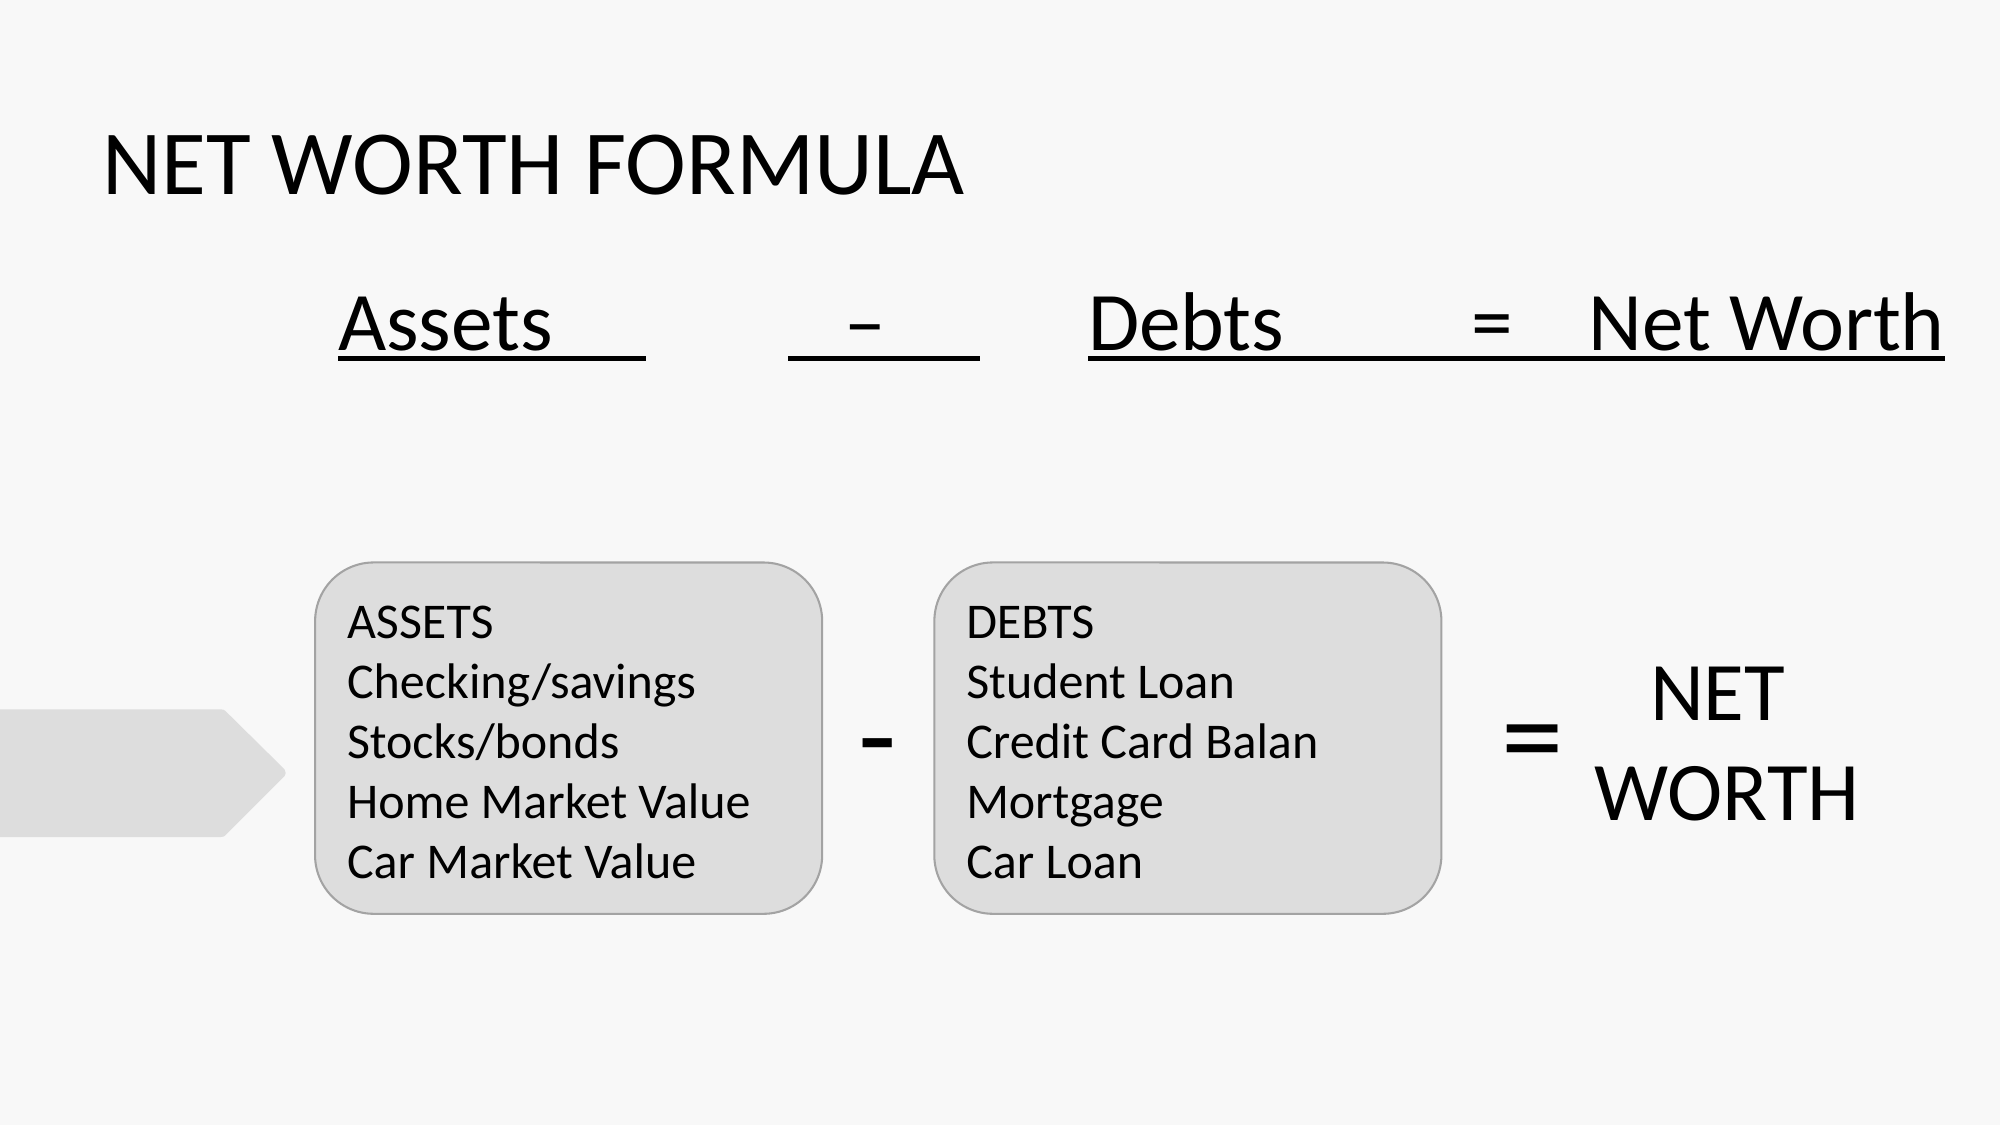

NET WORTH FORMULA
Assets     	   –     	Debts          =    Net Worth
DEBTS
Student Loan
Credit Card Balan
Mortgage
Car Loan
ASSETS
Checking/savings
Stocks/bonds
Home Market Value
Car Market Value
NET
WORTH
-
=